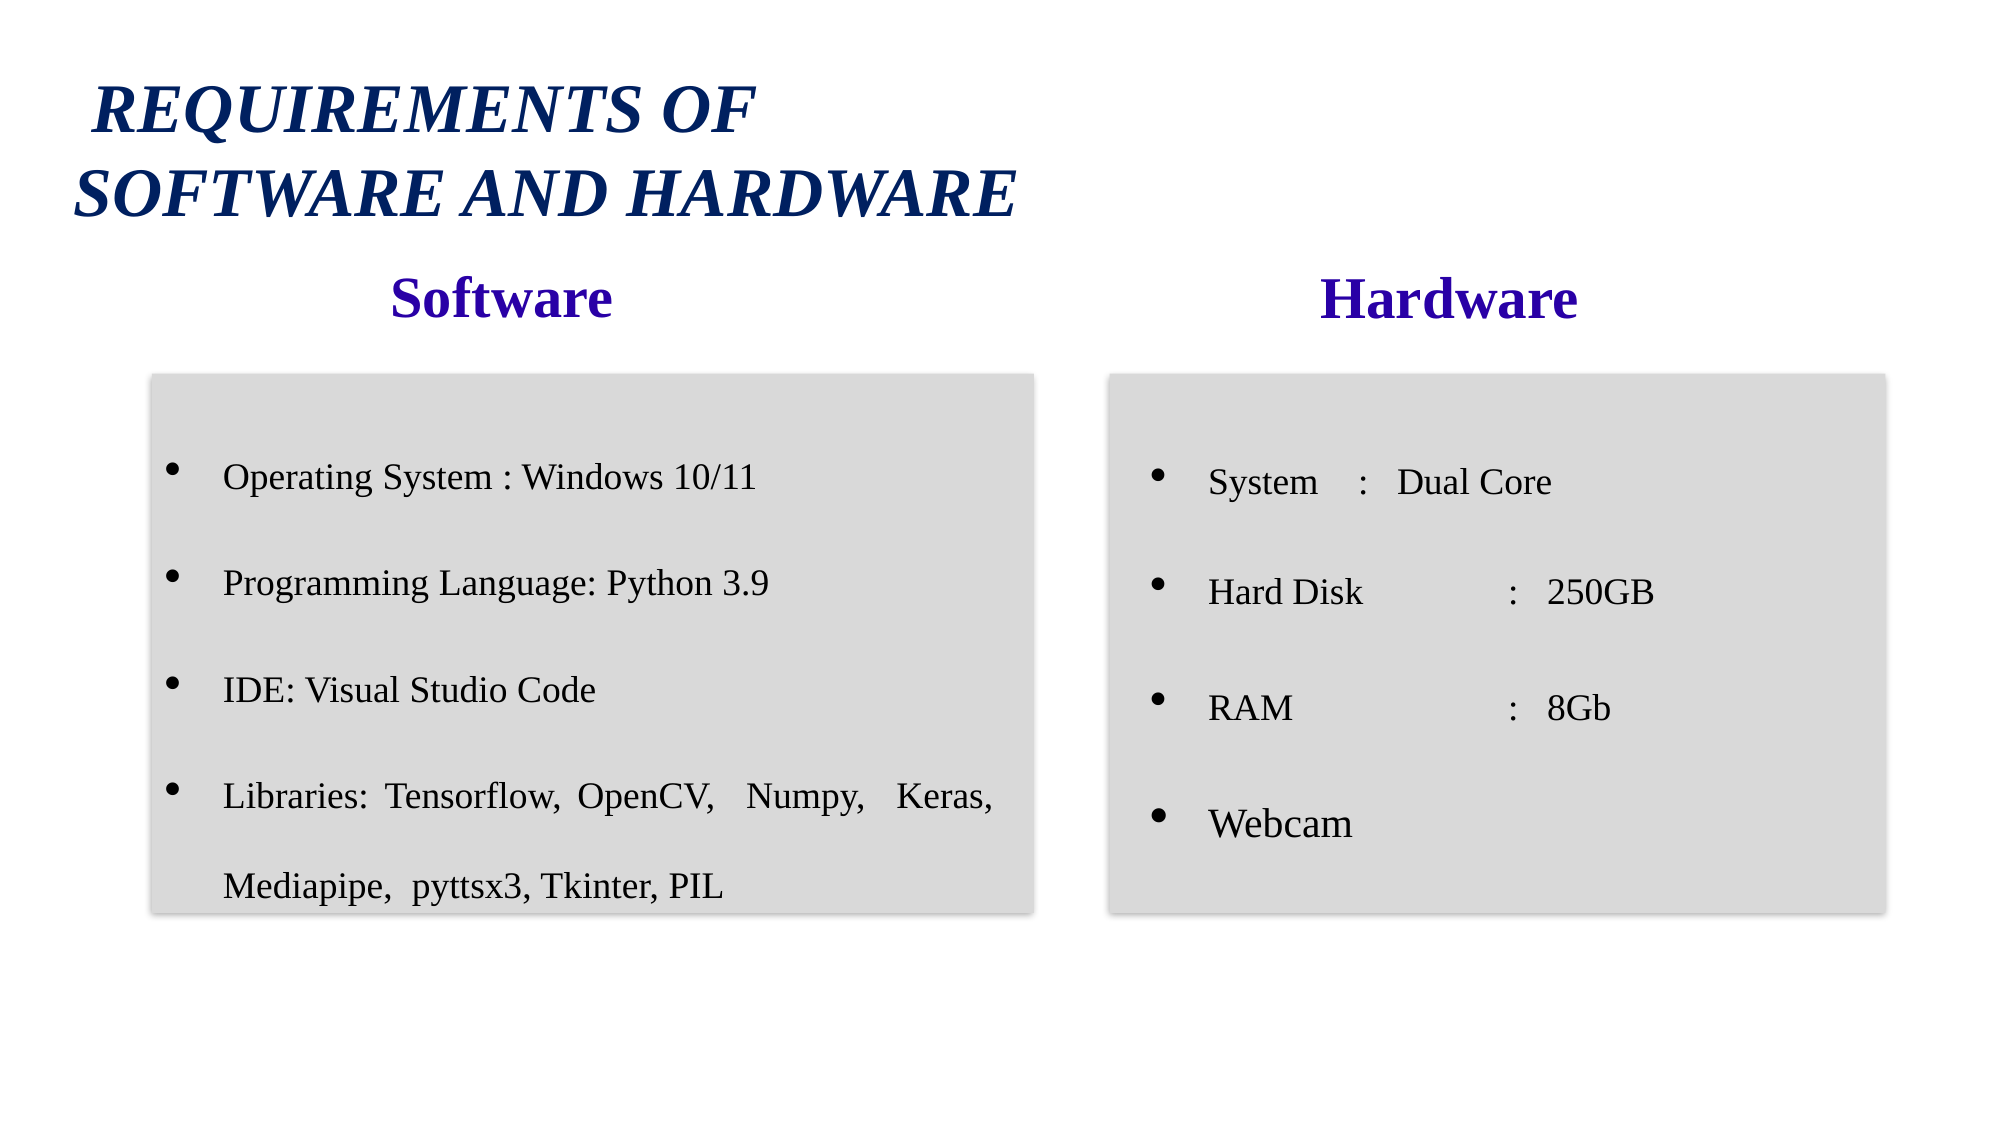

# REQUIREMENTS OF SOFTWARE AND HARDWARE
Software
   Hardware

Operating System : Windows 10/11
Programming Language: Python 3.9
IDE: Visual Studio Code
Libraries: Tensorflow, OpenCV,  Numpy,  Keras, Mediapipe,  pyttsx3, Tkinter, PIL
System	:   Dual Core
Hard Disk	:   250GB
RAM		:   8Gb
Webcam
11